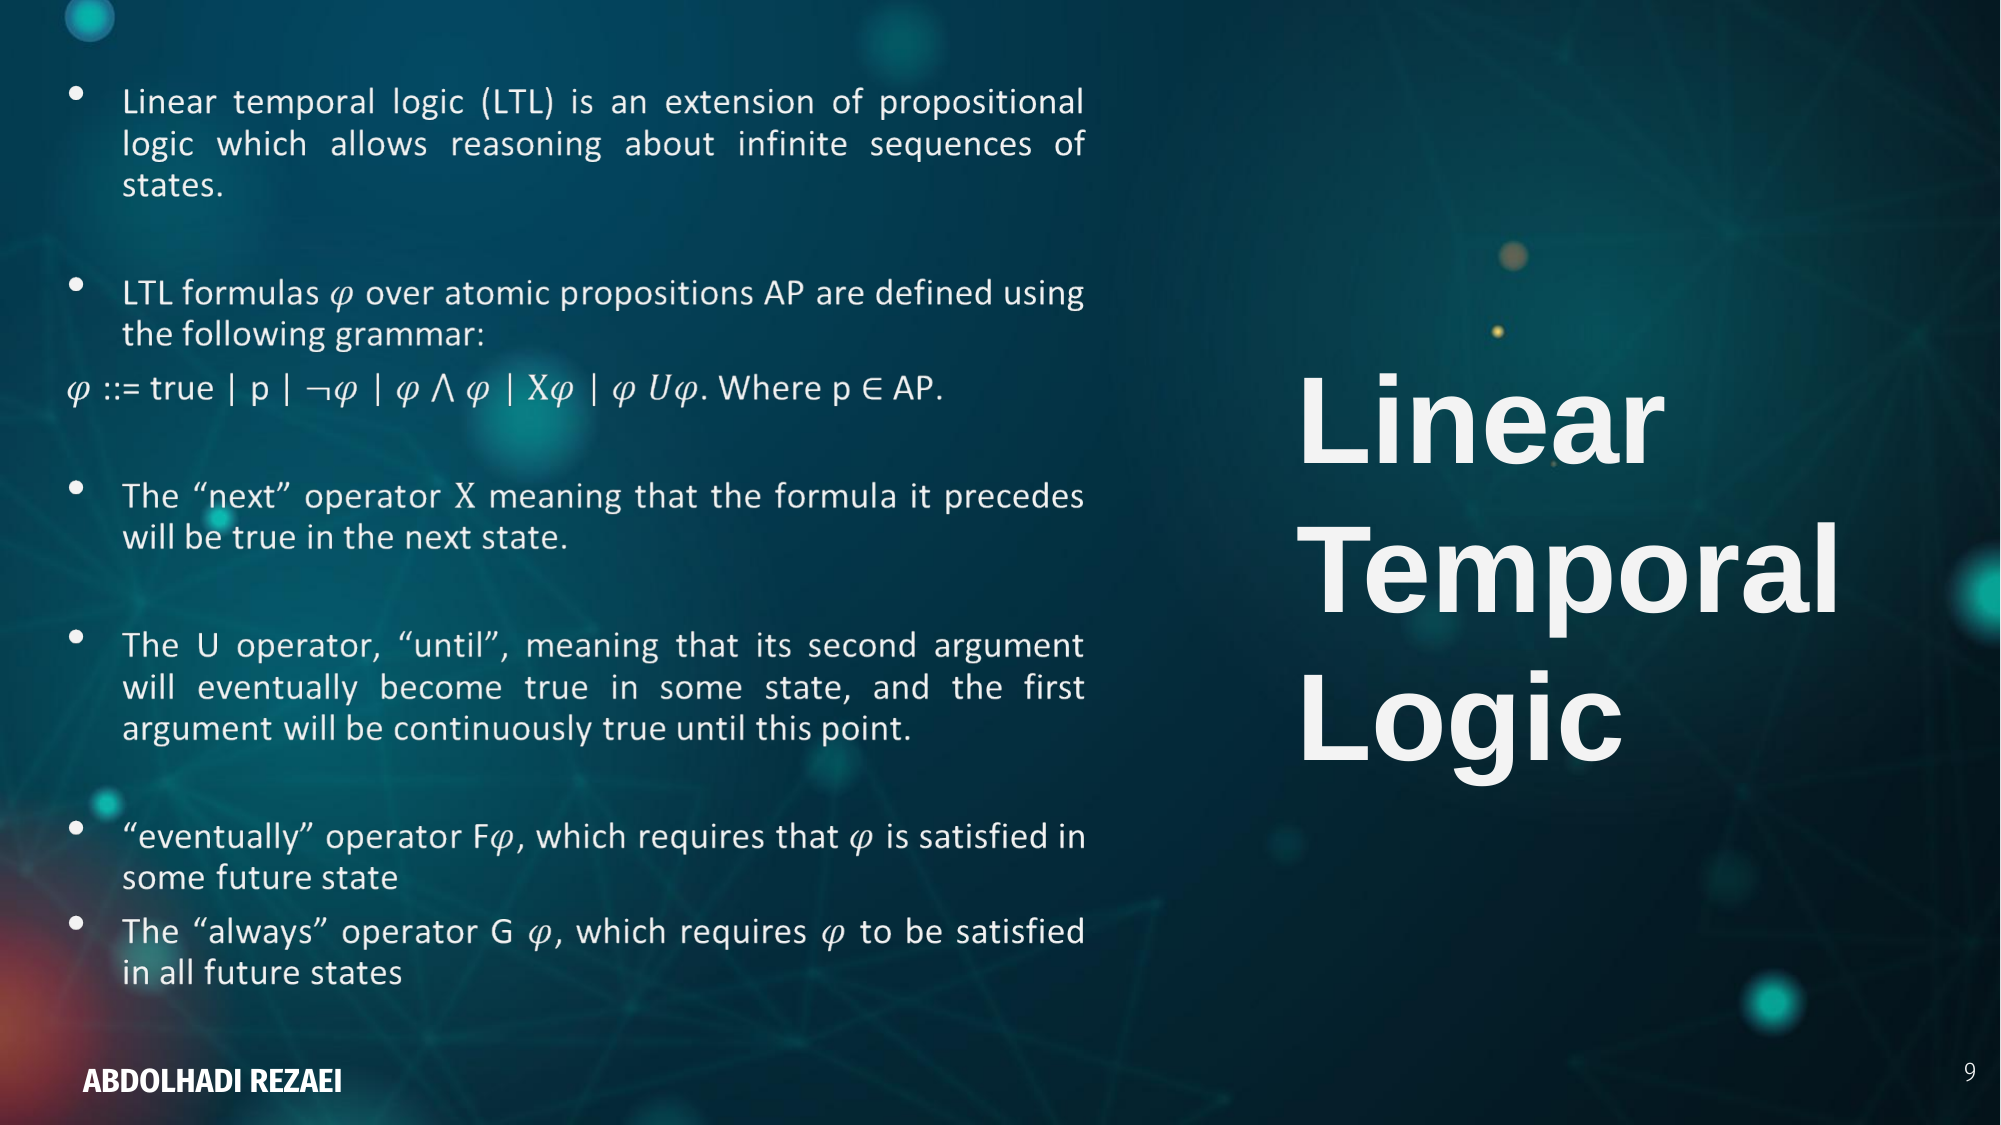

# Linear Temporal Logic
9
ABDOLHADI REZAEI